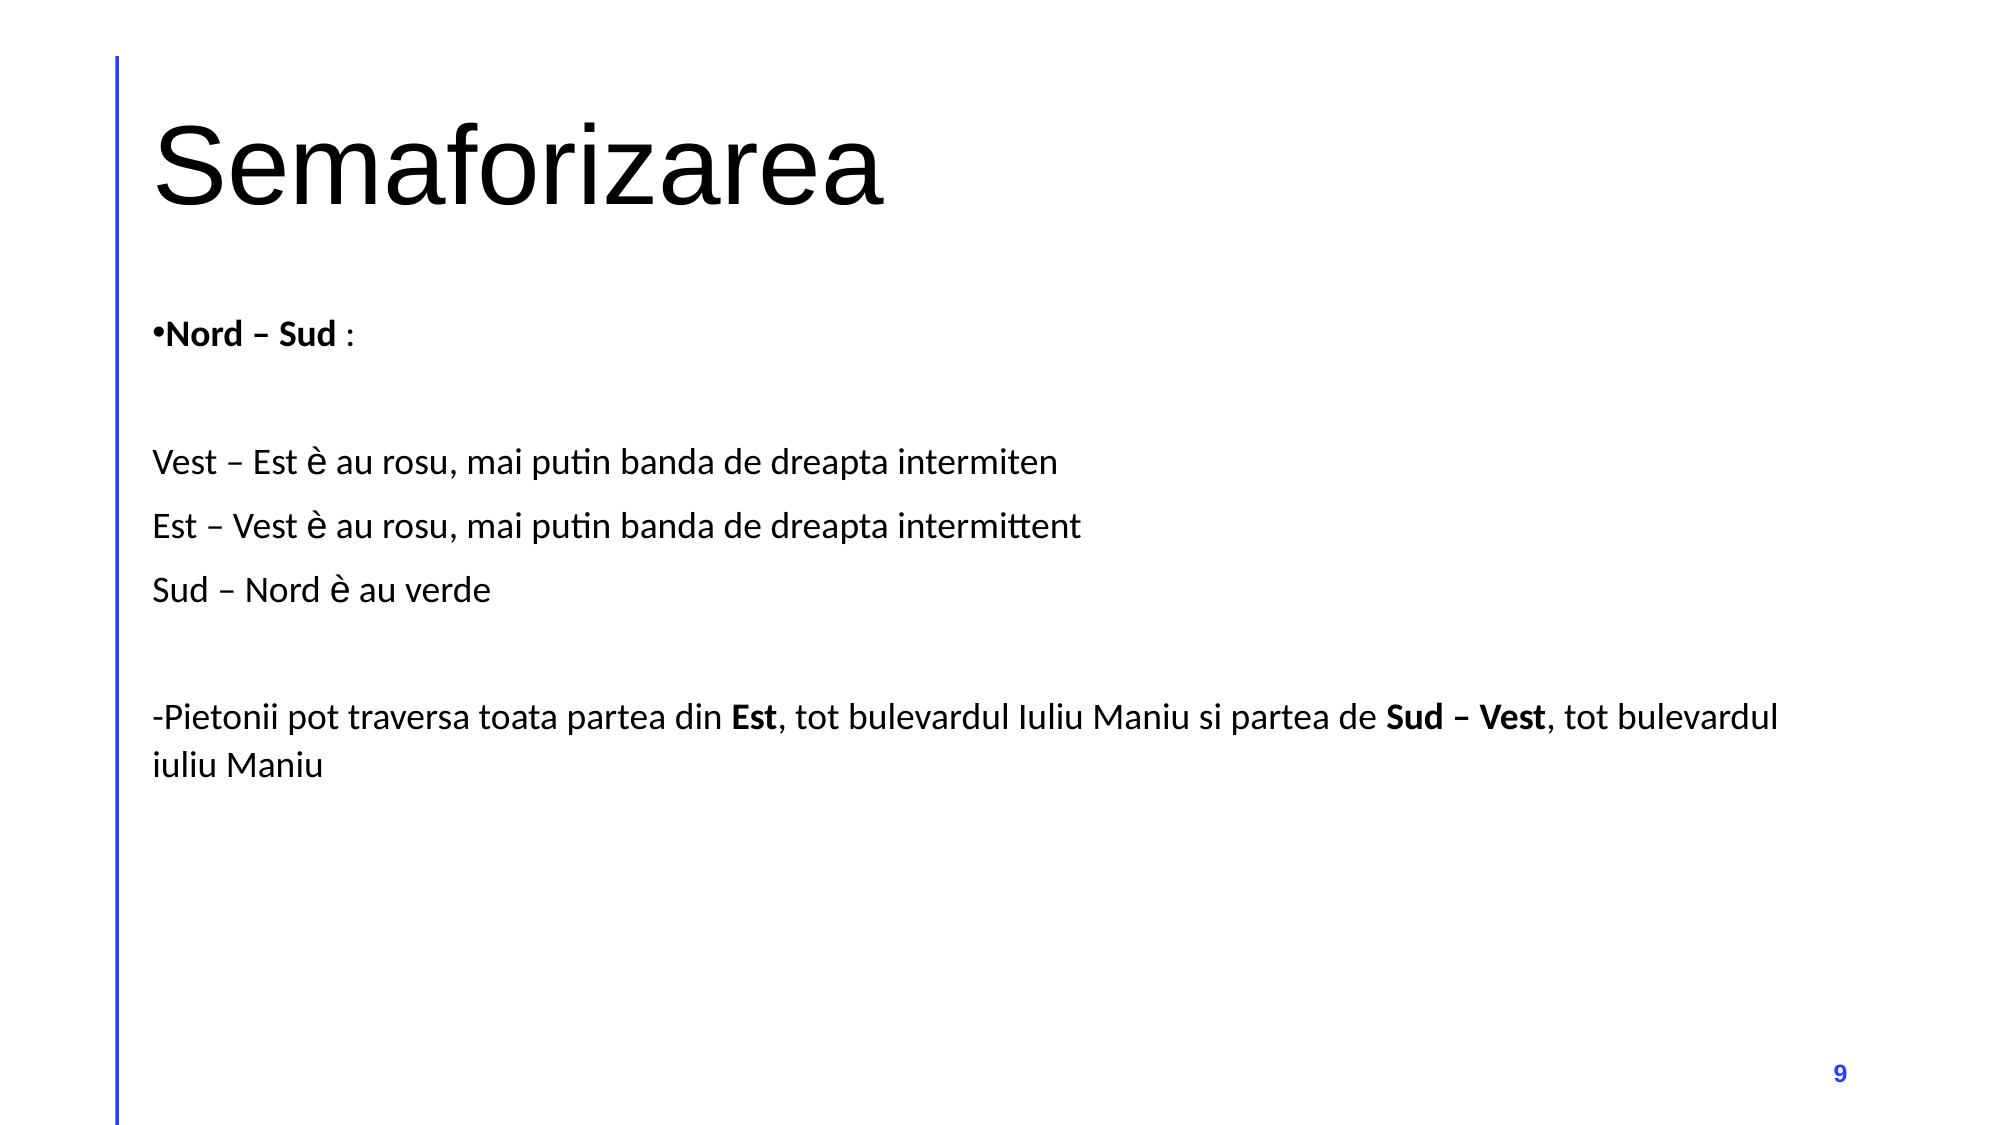

# Semaforizarea
Nord – Sud :

Vest – Est è au rosu, mai putin banda de dreapta intermiten
Est – Vest è au rosu, mai putin banda de dreapta intermittent
Sud – Nord è au verde

-Pietonii pot traversa toata partea din Est, tot bulevardul Iuliu Maniu si partea de Sud – Vest, tot bulevardul iuliu Maniu

9